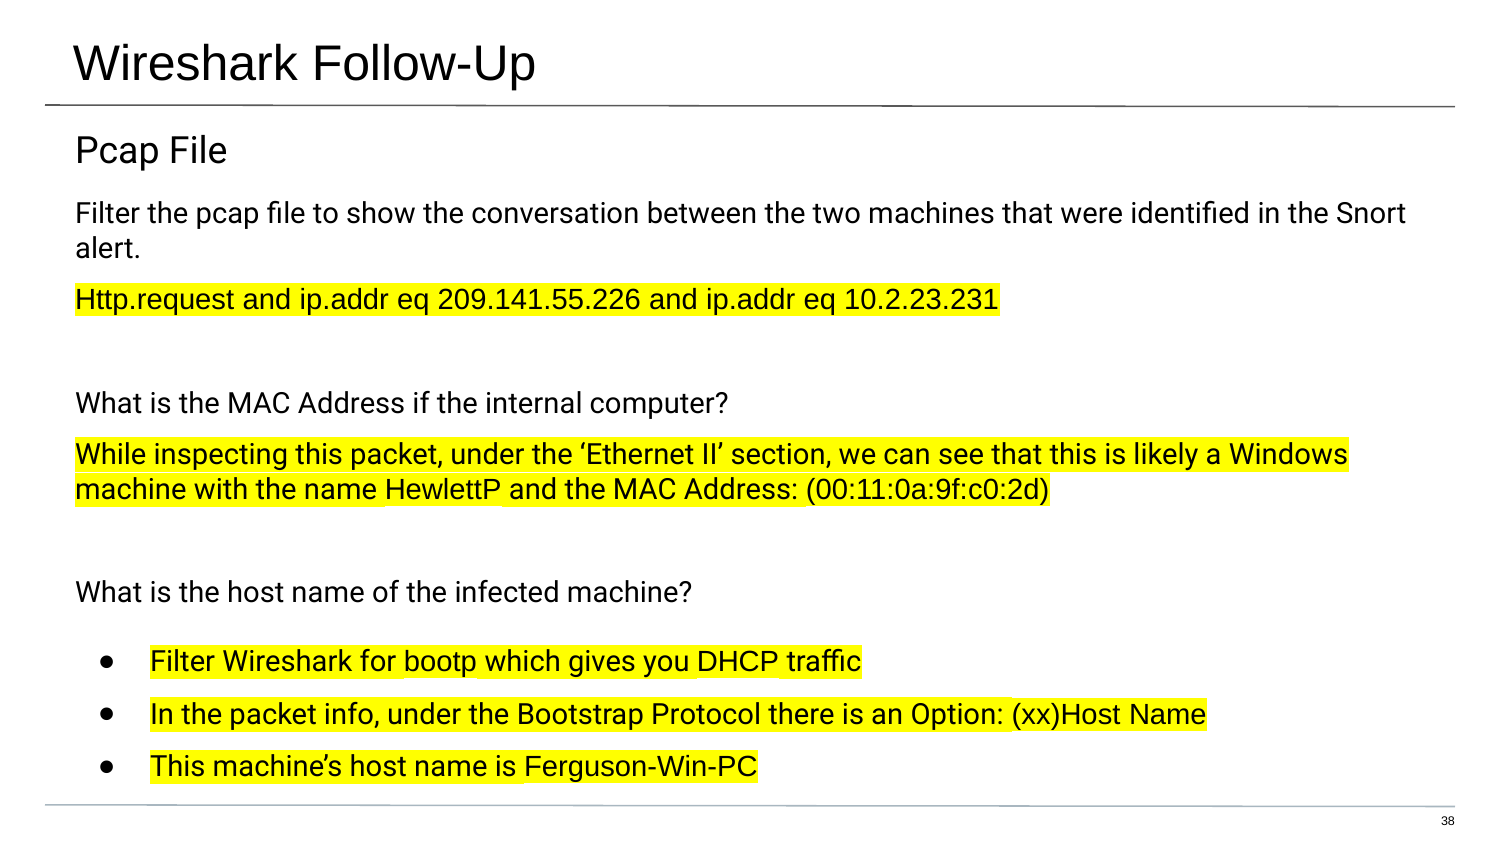

# Wireshark Follow-Up
Pcap File
Filter the pcap file to show the conversation between the two machines that were identified in the Snort alert.
Http.request and ip.addr eq 209.141.55.226 and ip.addr eq 10.2.23.231

What is the MAC Address if the internal computer?
While inspecting this packet, under the ‘Ethernet II’ section, we can see that this is likely a Windows machine with the name HewlettP and the MAC Address: (00:11:0a:9f:c0:2d)

What is the host name of the infected machine?
Filter Wireshark for bootp which gives you DHCP traffic
In the packet info, under the Bootstrap Protocol there is an Option: (xx)Host Name
This machine’s host name is Ferguson-Win-PC

38